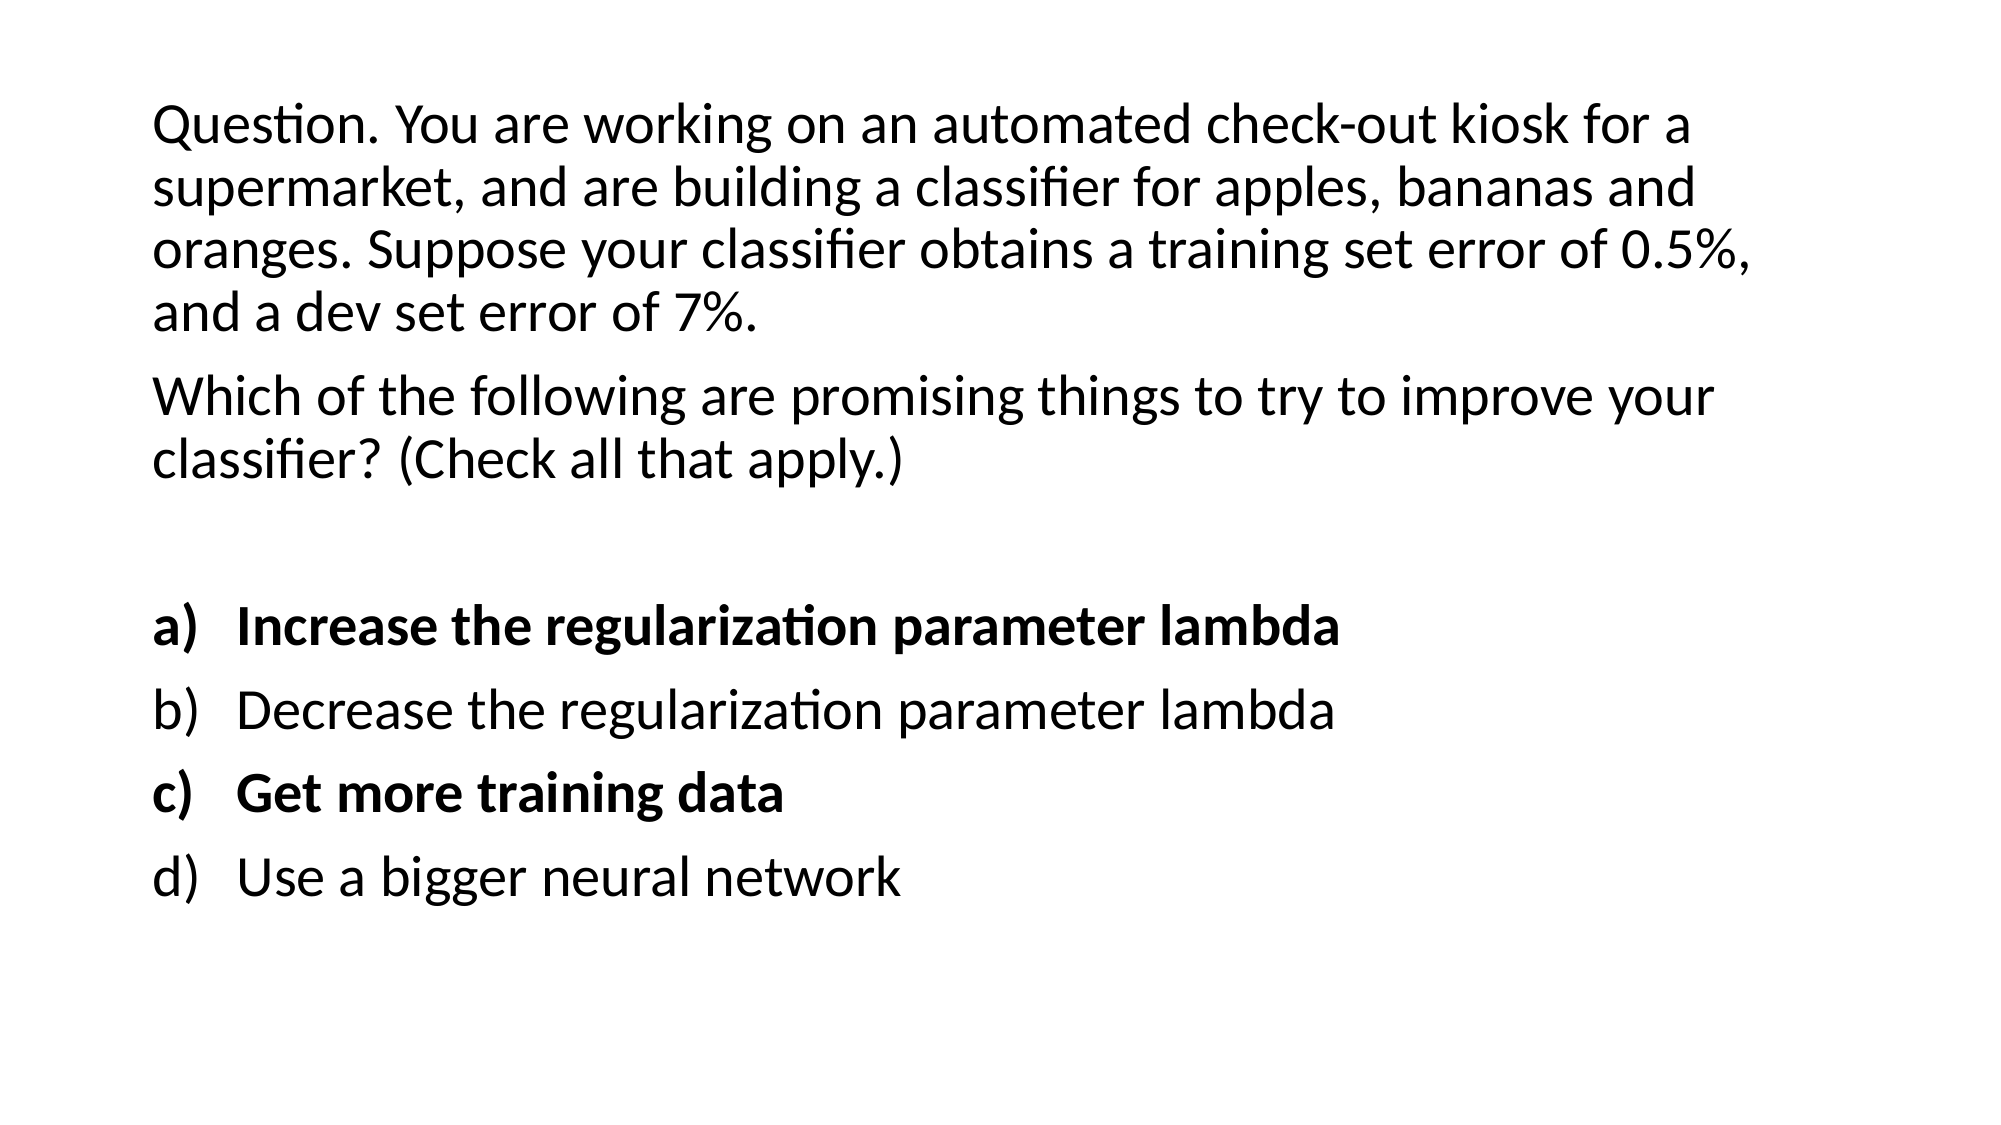

Question. You are working on an automated check-out kiosk for a supermarket, and are building a classifier for apples, bananas and oranges. Suppose your classifier obtains a training set error of 0.5%, and a dev set error of 7%.
Which of the following are promising things to try to improve your classifier? (Check all that apply.)

Increase the regularization parameter lambda
Decrease the regularization parameter lambda
Get more training data
Use a bigger neural network